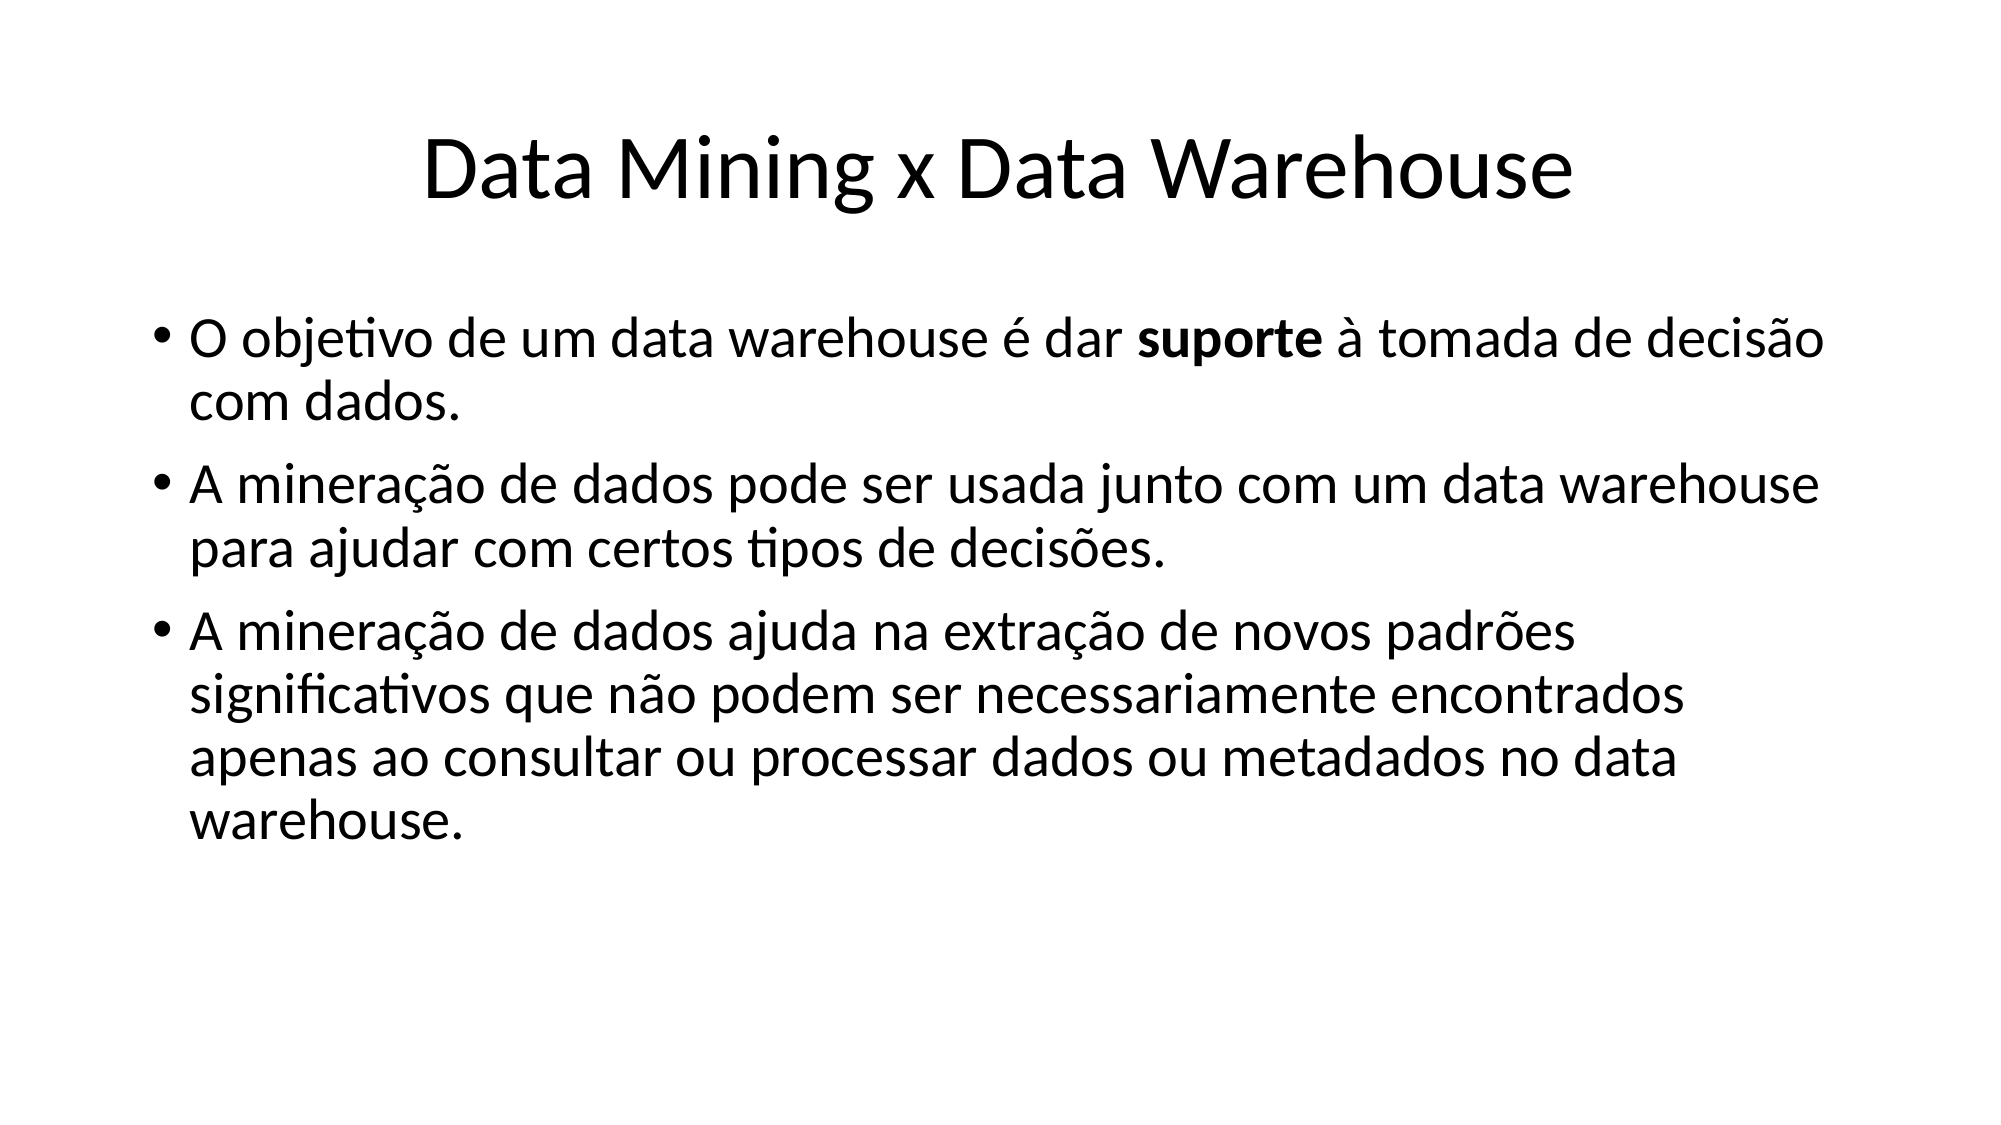

# Data Mining x Data Warehouse
O objetivo de um data warehouse é dar suporte à tomada de decisão com dados.
A mineração de dados pode ser usada junto com um data warehouse para ajudar com certos tipos de decisões.
A mineração de dados ajuda na extração de novos padrões significativos que não podem ser necessariamente encontrados apenas ao consultar ou processar dados ou metadados no data warehouse.